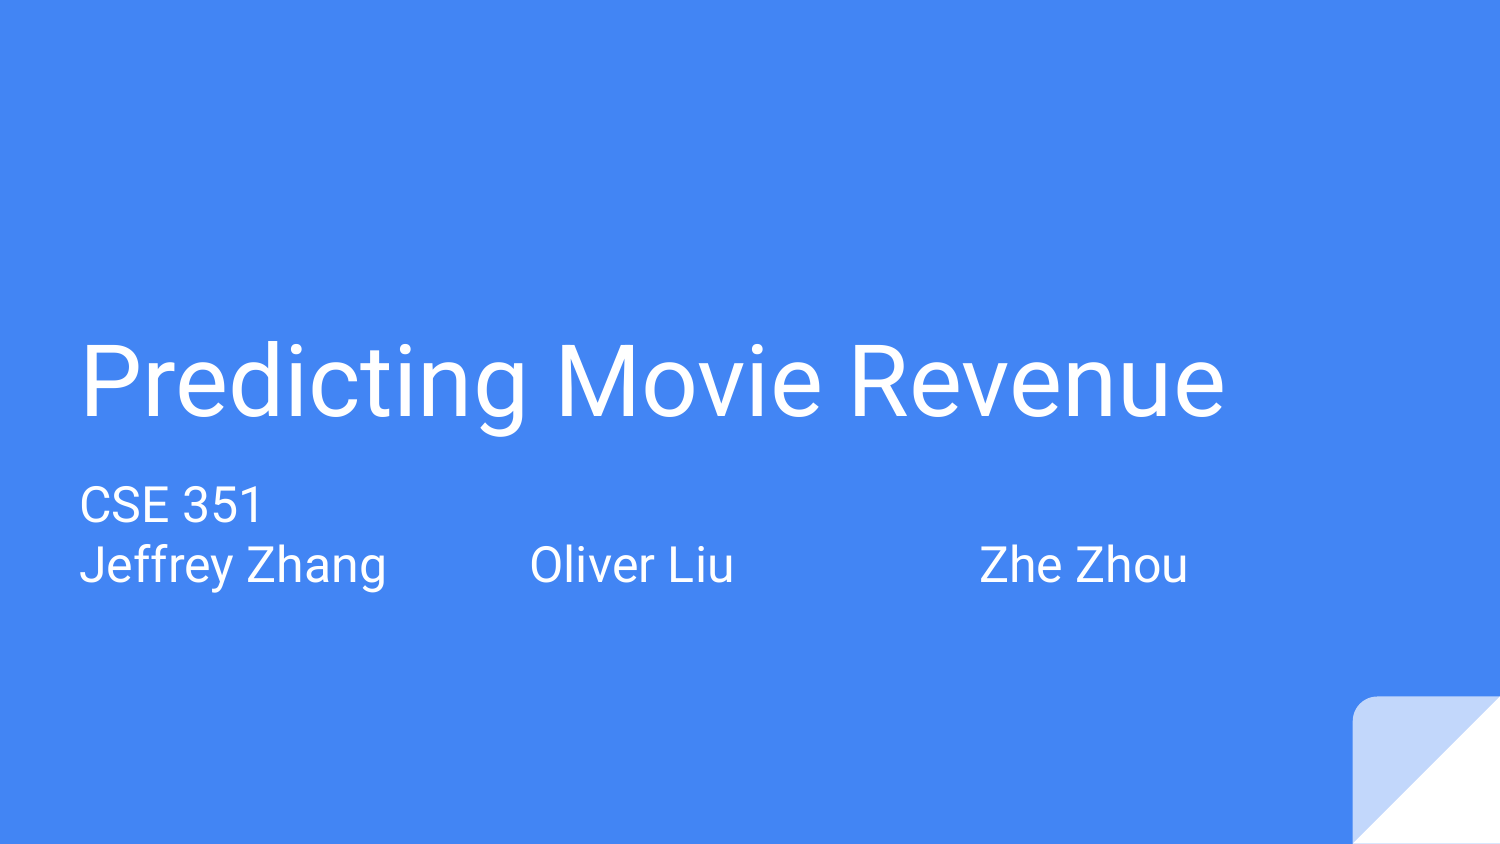

# Predicting Movie Revenue
CSE 351
Jeffrey Zhang	Oliver Liu		Zhe Zhou